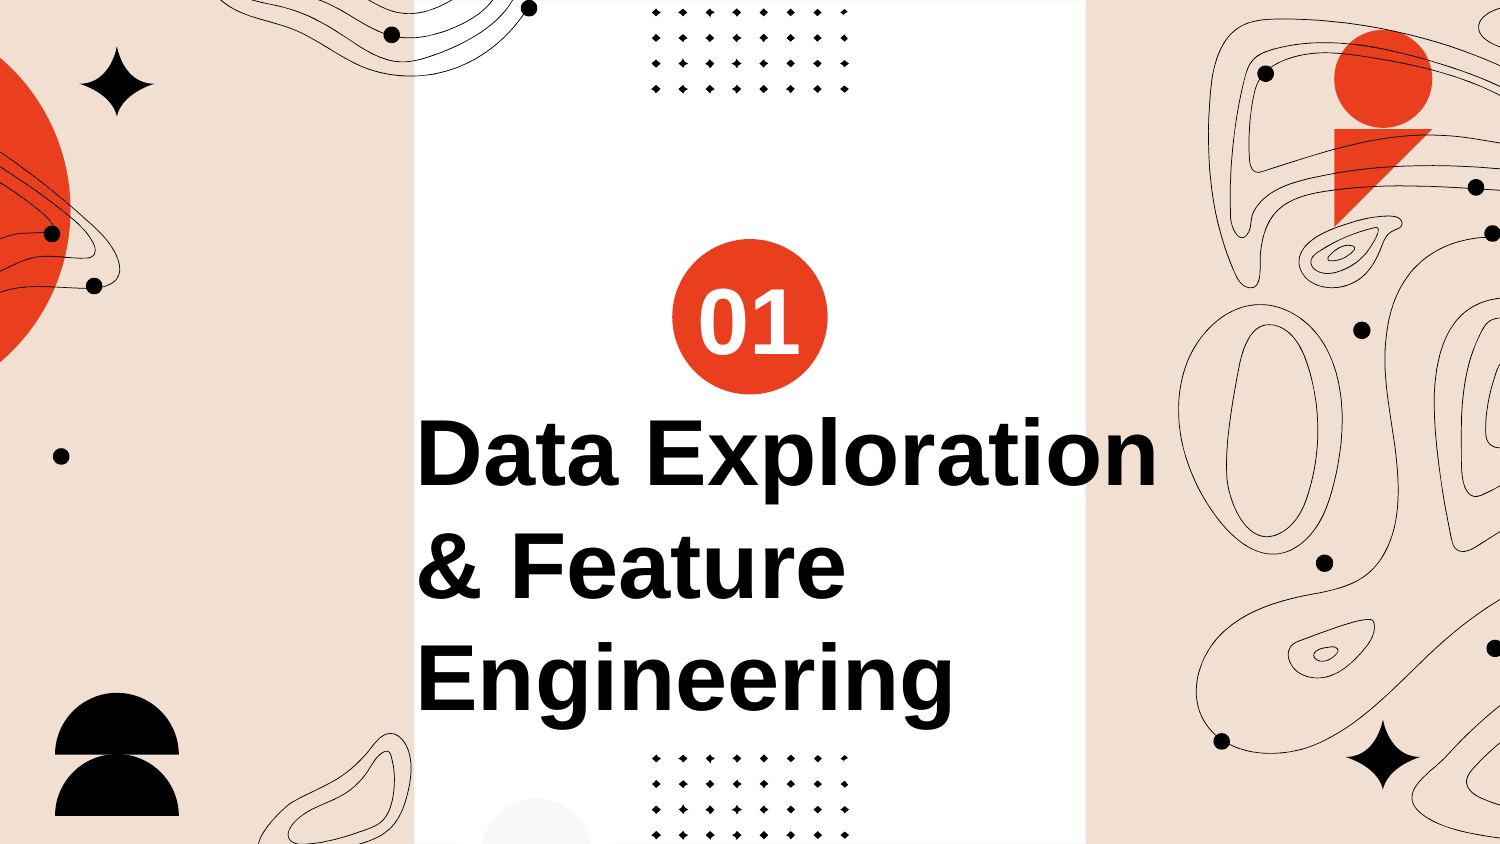

01
# Data Exploration & Feature Engineering